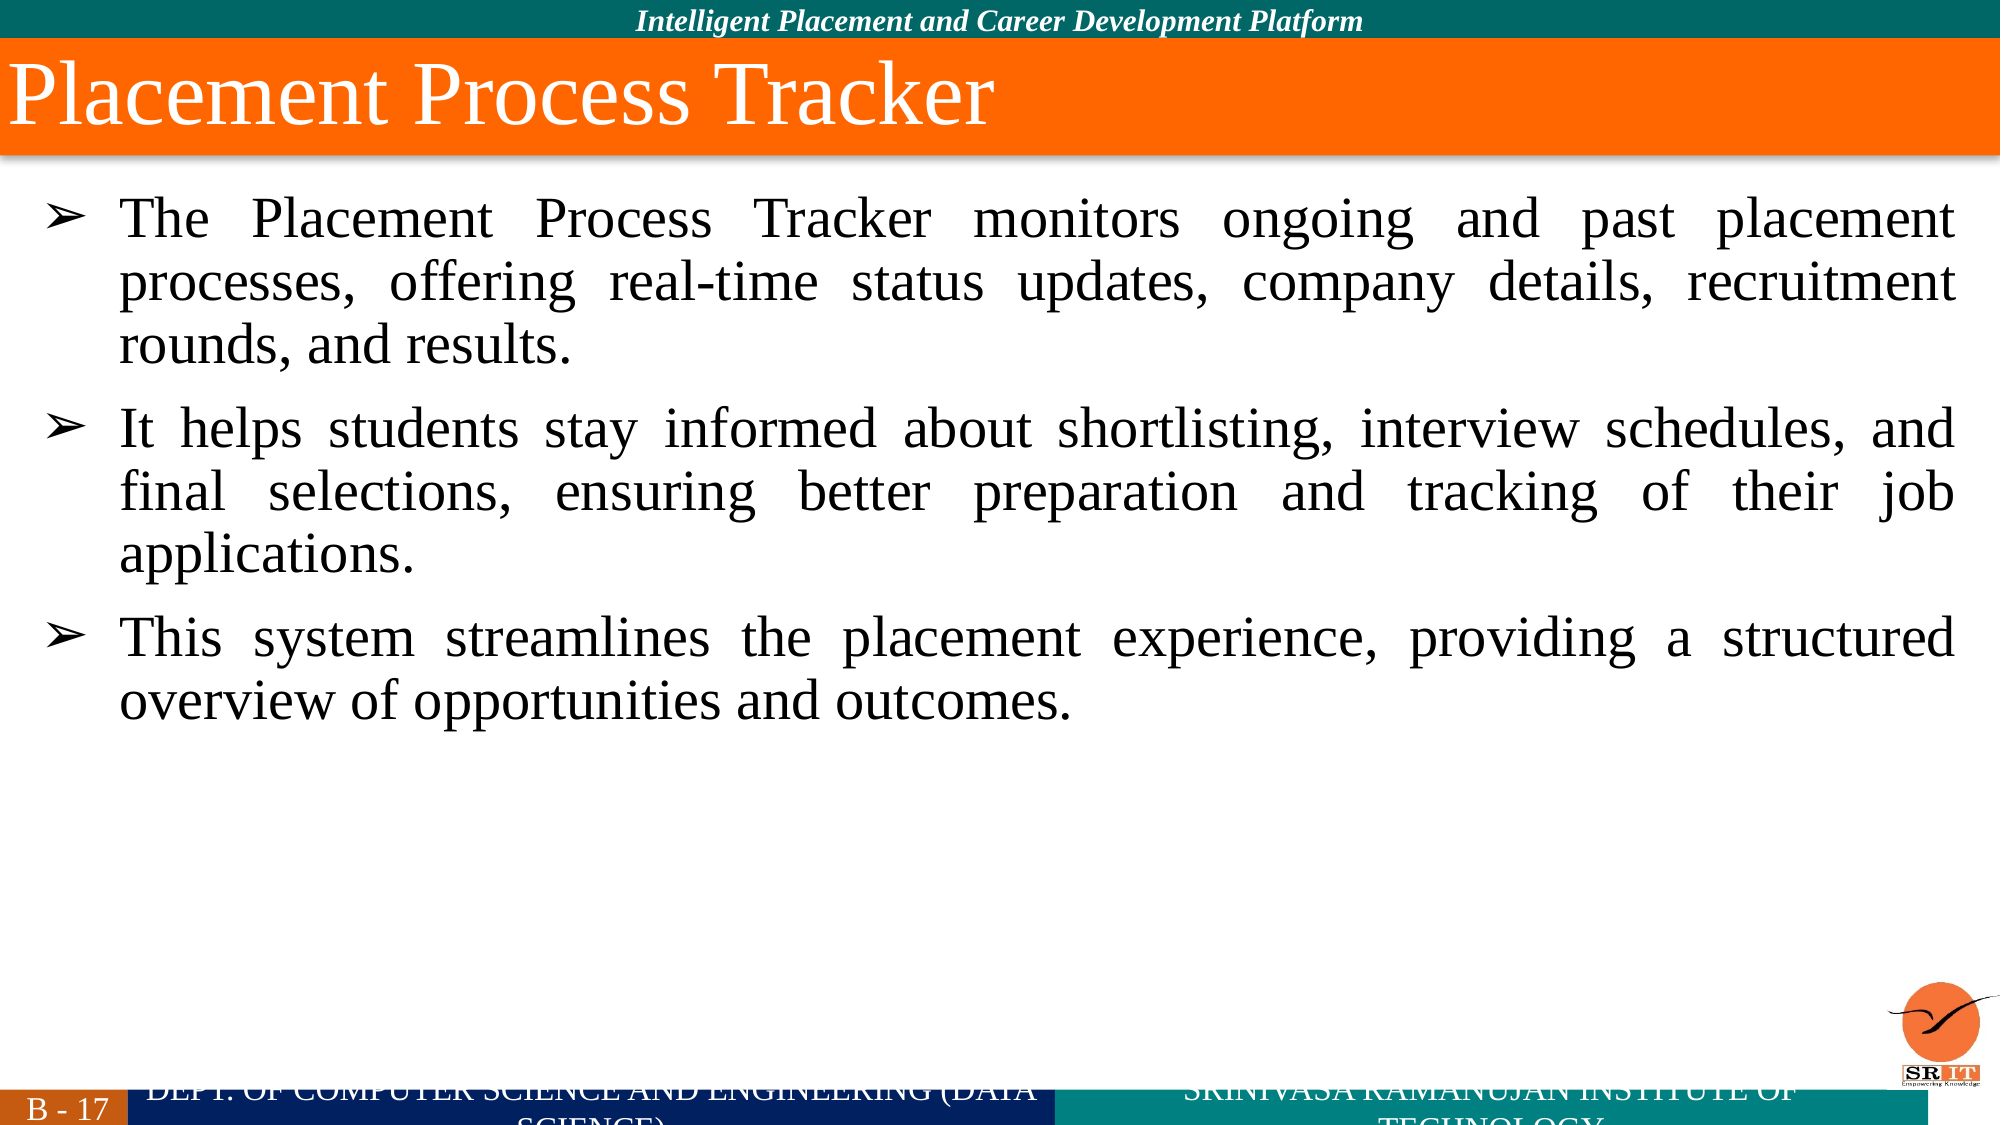

# Placement Process Tracker
The Placement Process Tracker monitors ongoing and past placement processes, offering real-time status updates, company details, recruitment rounds, and results.
It helps students stay informed about shortlisting, interview schedules, and final selections, ensuring better preparation and tracking of their job applications.
This system streamlines the placement experience, providing a structured overview of opportunities and outcomes.